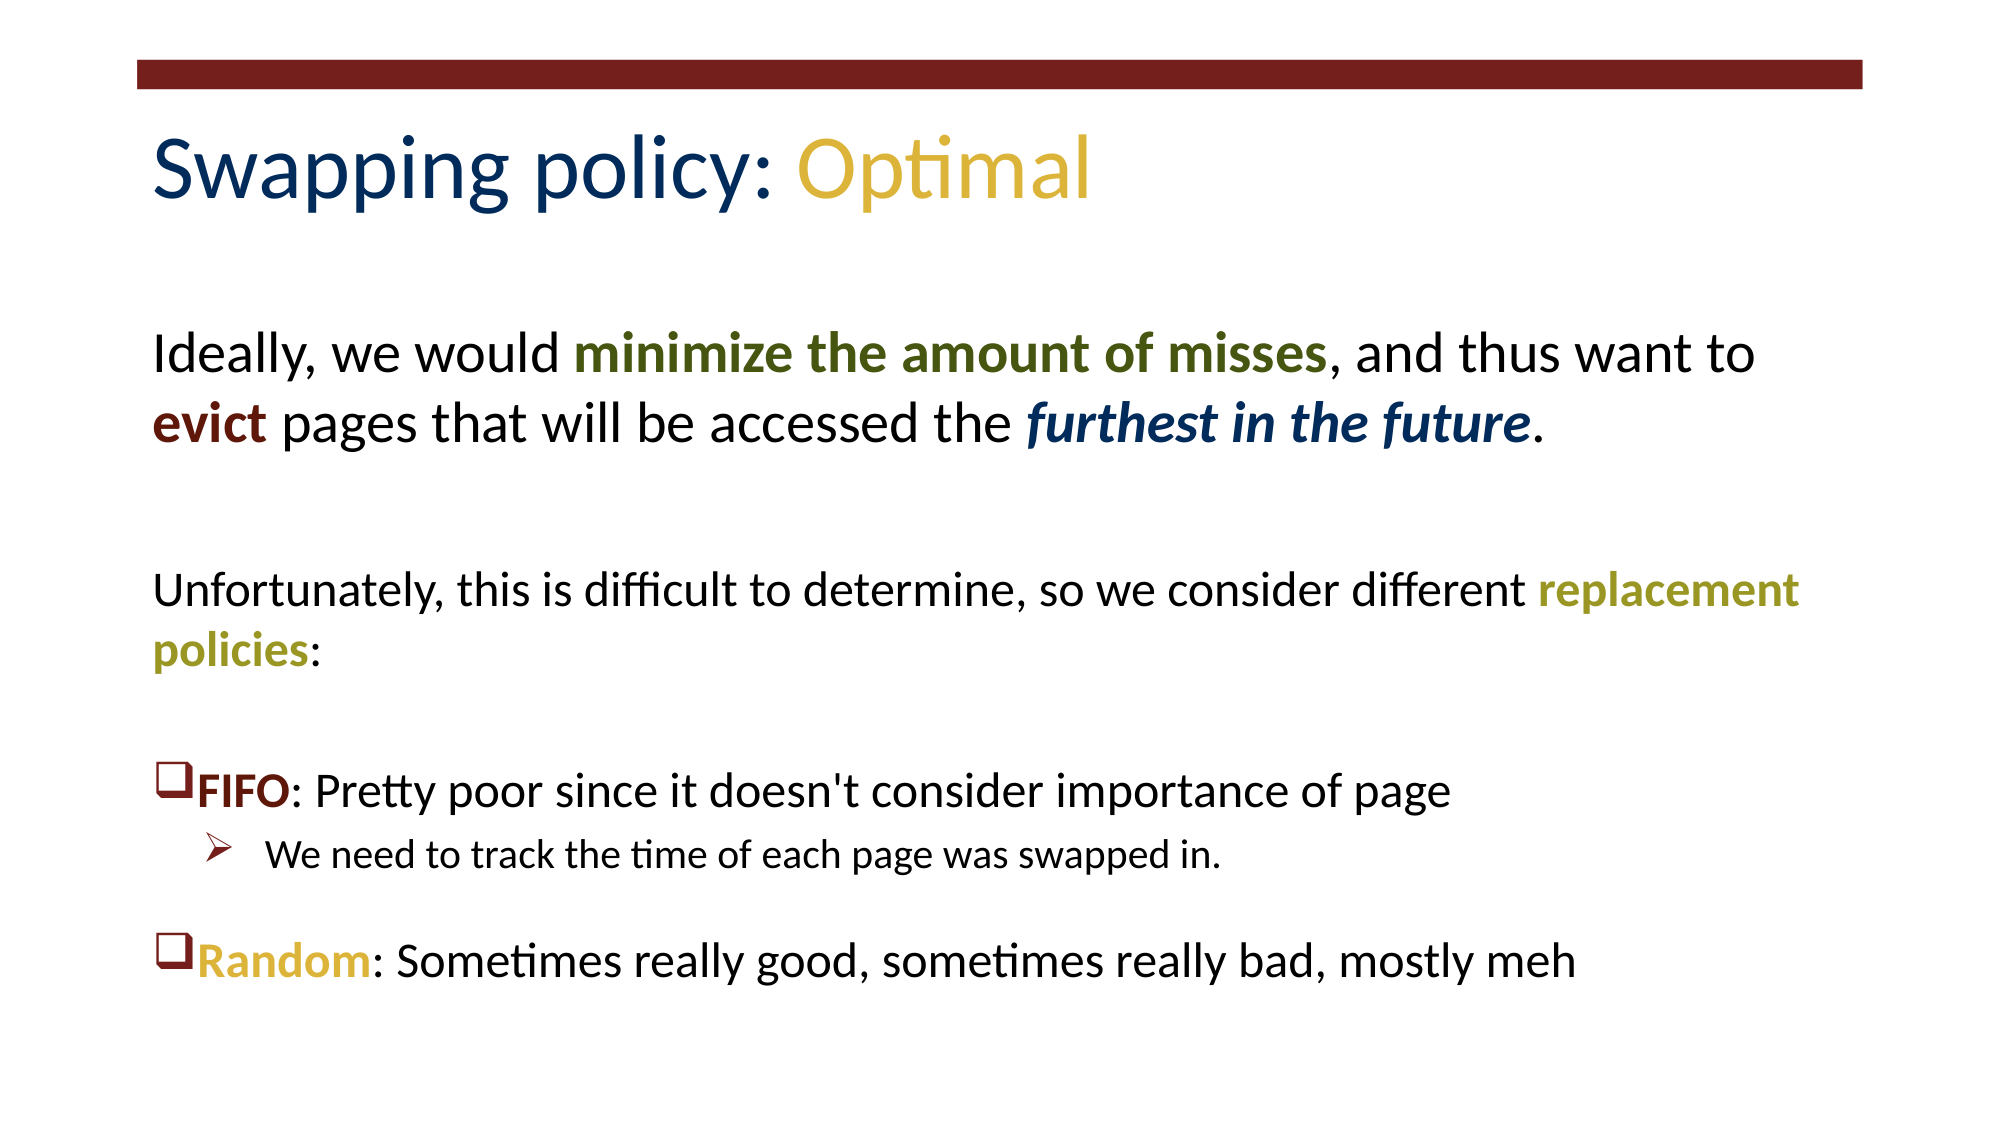

# Swapping policy: Optimal
Ideally, we would minimize the amount of misses, and thus want to evict pages that will be accessed the furthest in the future.

Unfortunately, this is difficult to determine, so we consider different replacement policies:
FIFO: Pretty poor since it doesn't consider importance of page
We need to track the time of each page was swapped in.
Random: Sometimes really good, sometimes really bad, mostly meh